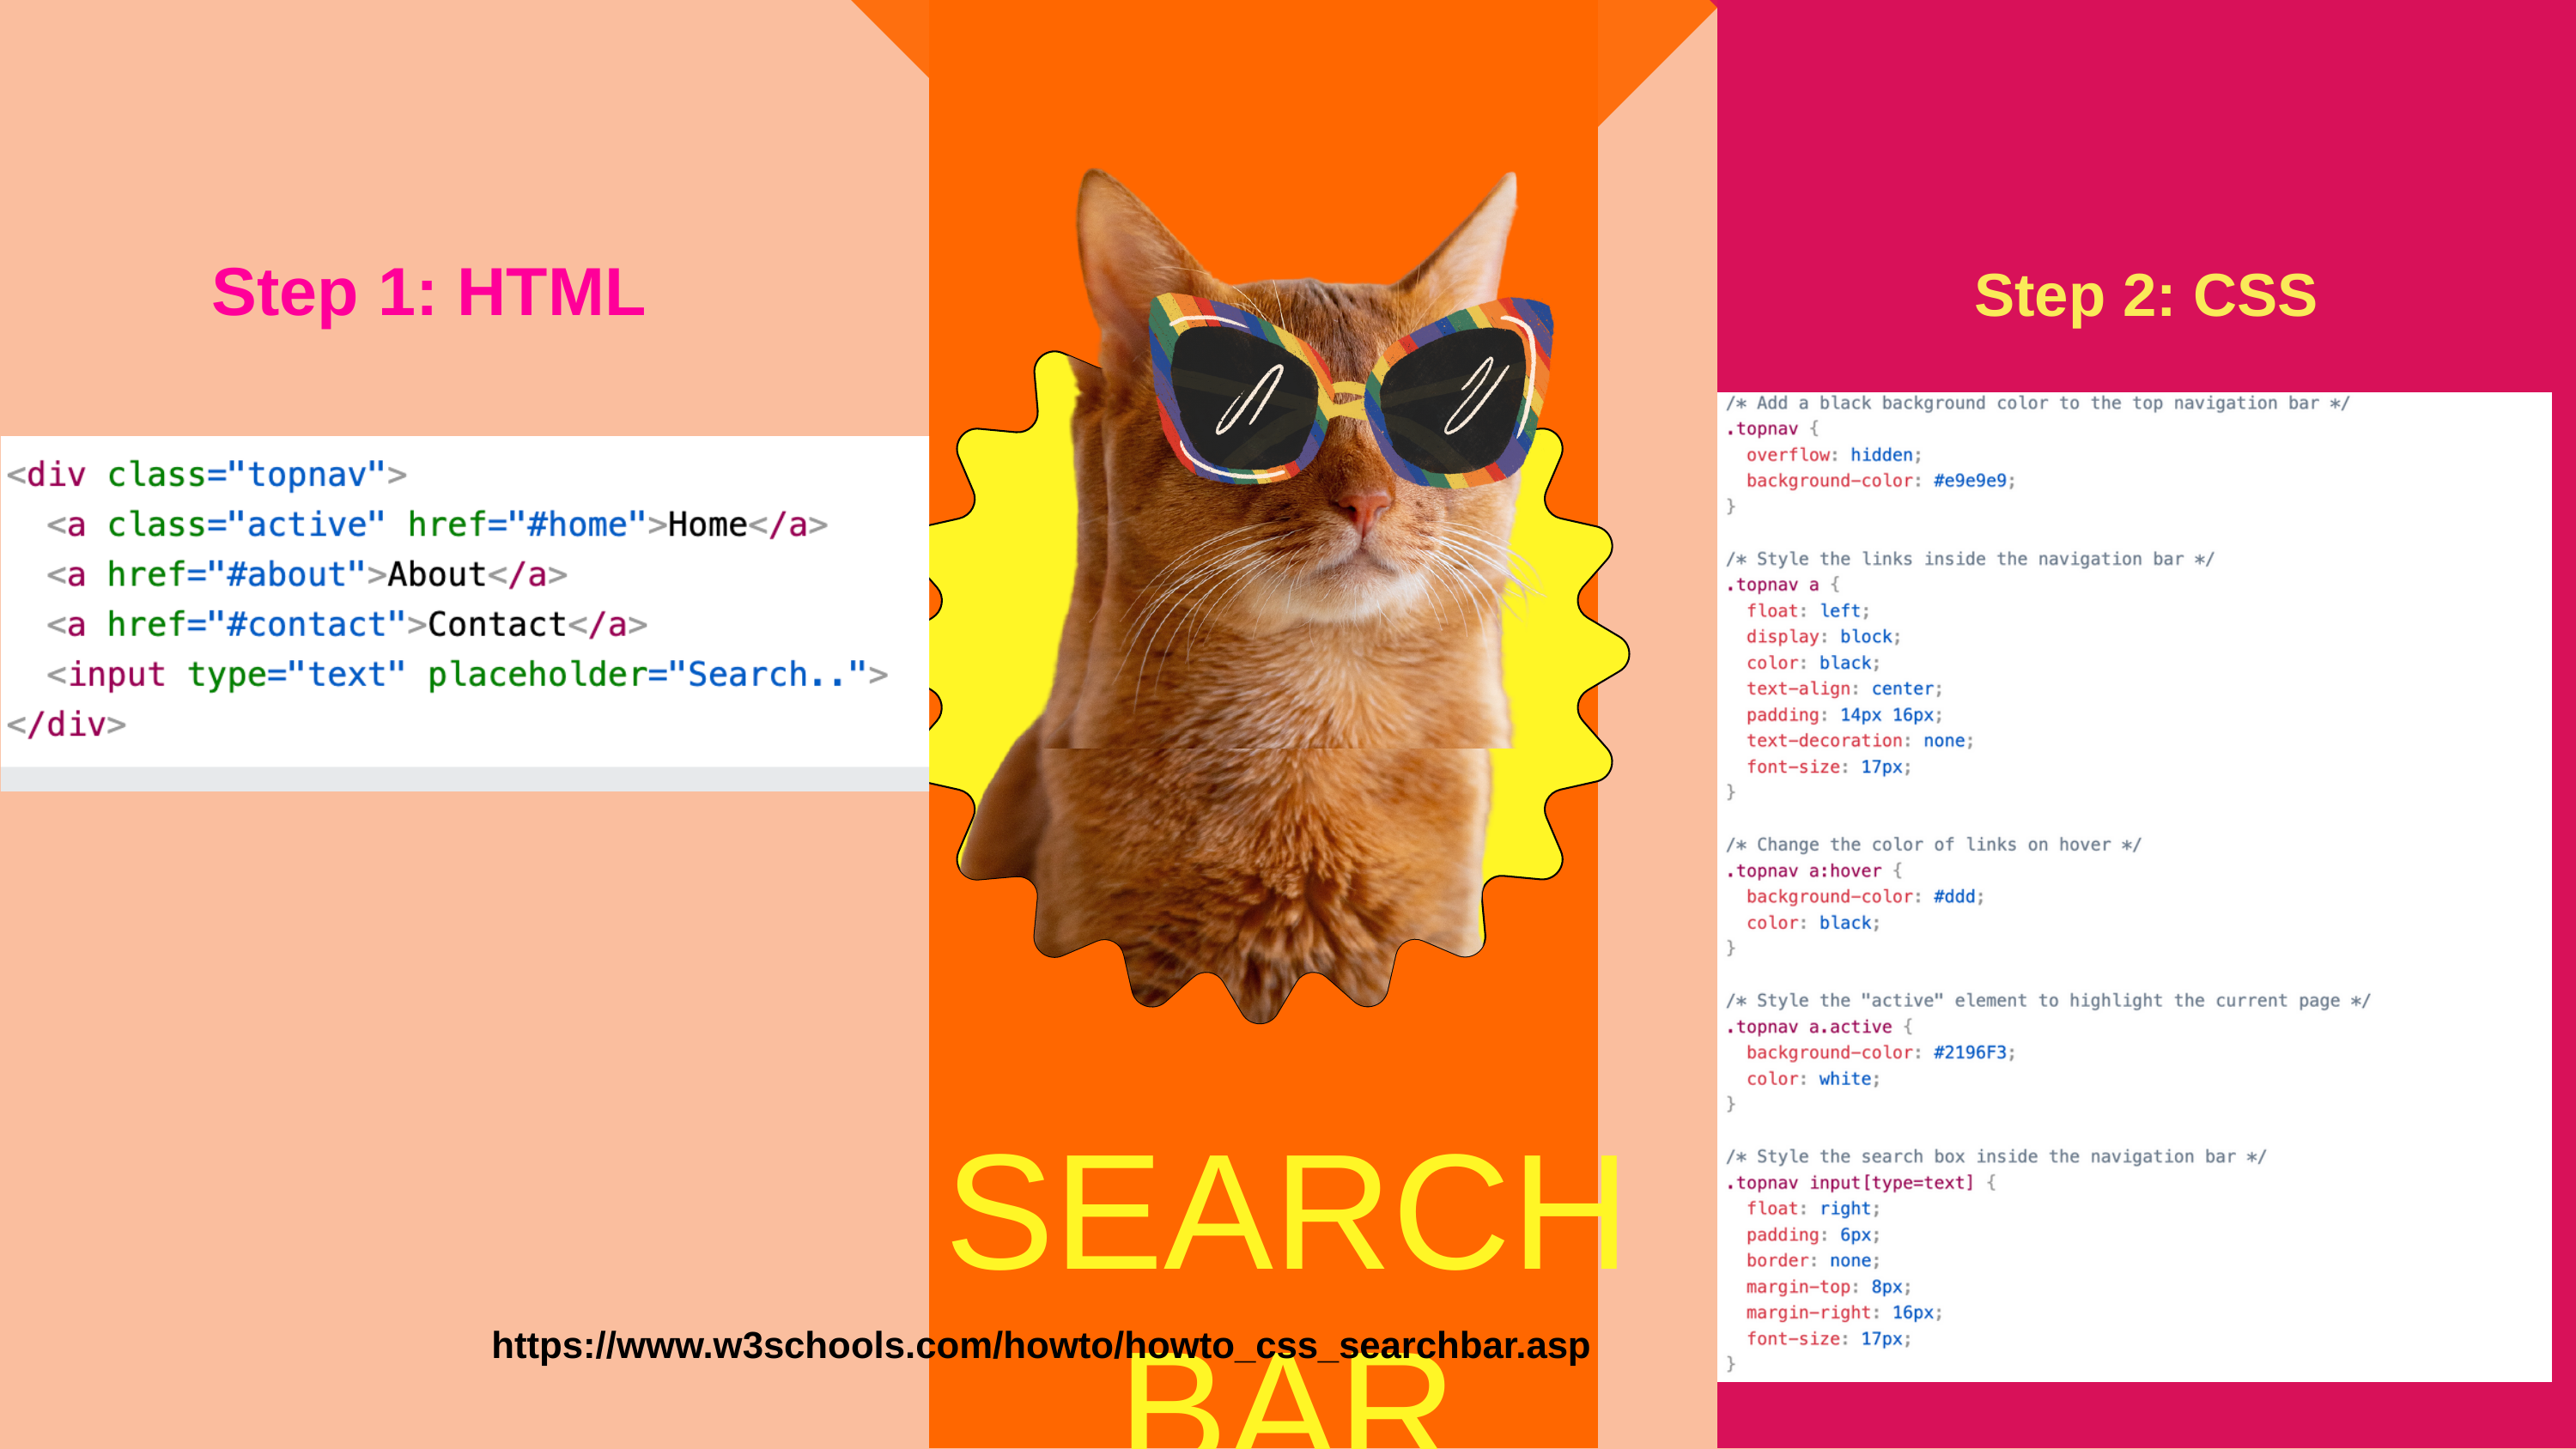

Step 1: HTML
Step 2: CSS

SEARCH BAR
https://www.w3schools.com/howto/howto_css_searchbar.asp